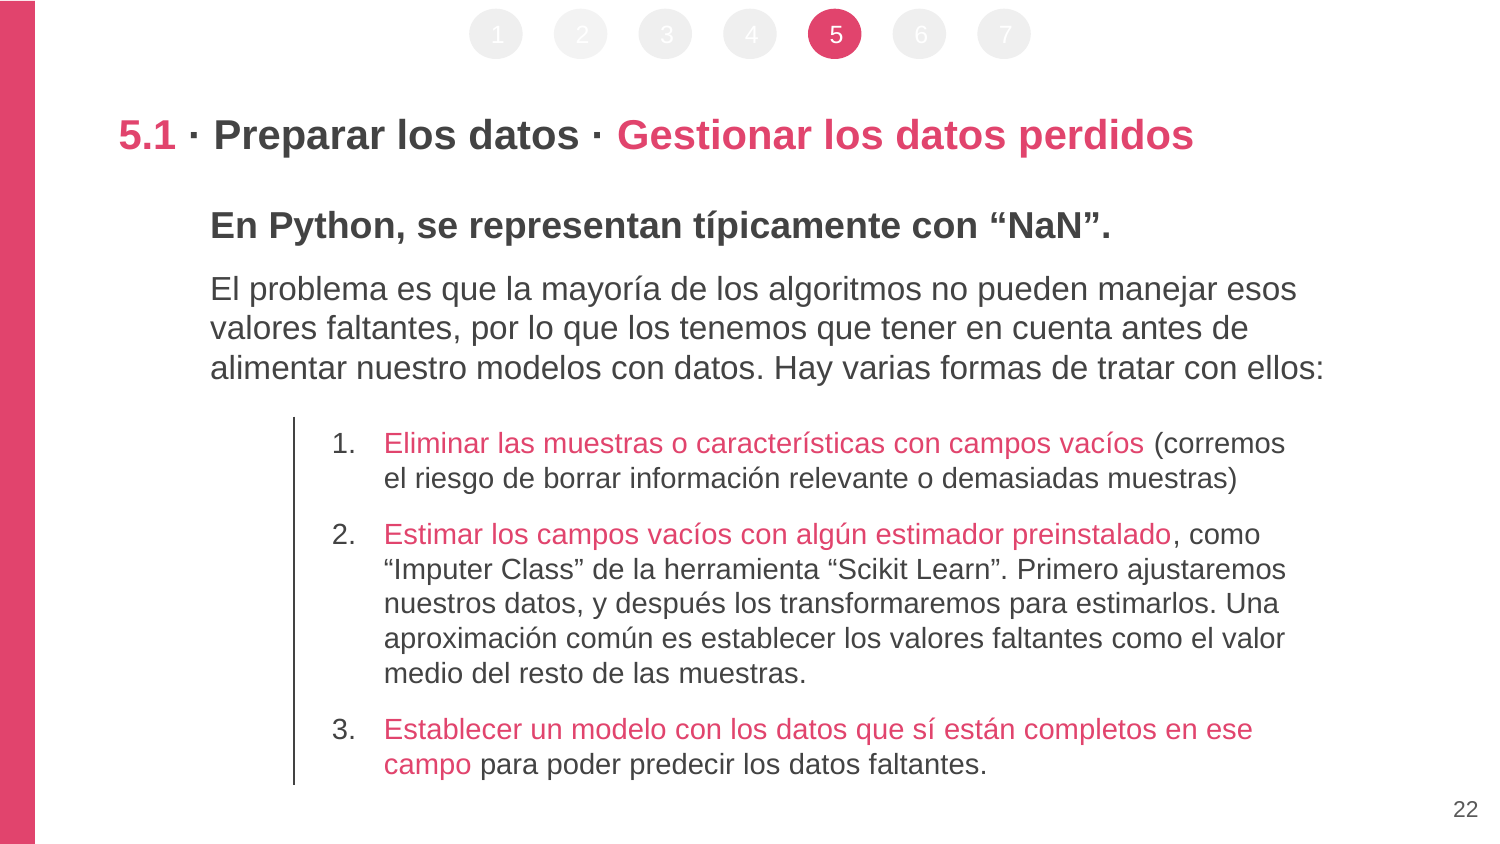

1

2

3

4

5

6

7
5.1 · Preparar los datos · Gestionar los datos perdidos
En Python, se representan típicamente con “NaN”.
El problema es que la mayoría de los algoritmos no pueden manejar esos valores faltantes, por lo que los tenemos que tener en cuenta antes de alimentar nuestro modelos con datos. Hay varias formas de tratar con ellos:
Eliminar las muestras o características con campos vacíos (corremos el riesgo de borrar información relevante o demasiadas muestras)
Estimar los campos vacíos con algún estimador preinstalado, como “Imputer Class” de la herramienta “Scikit Learn”. Primero ajustaremos nuestros datos, y después los transformaremos para estimarlos. Una aproximación común es establecer los valores faltantes como el valor medio del resto de las muestras.
Establecer un modelo con los datos que sí están completos en ese campo para poder predecir los datos faltantes.
22